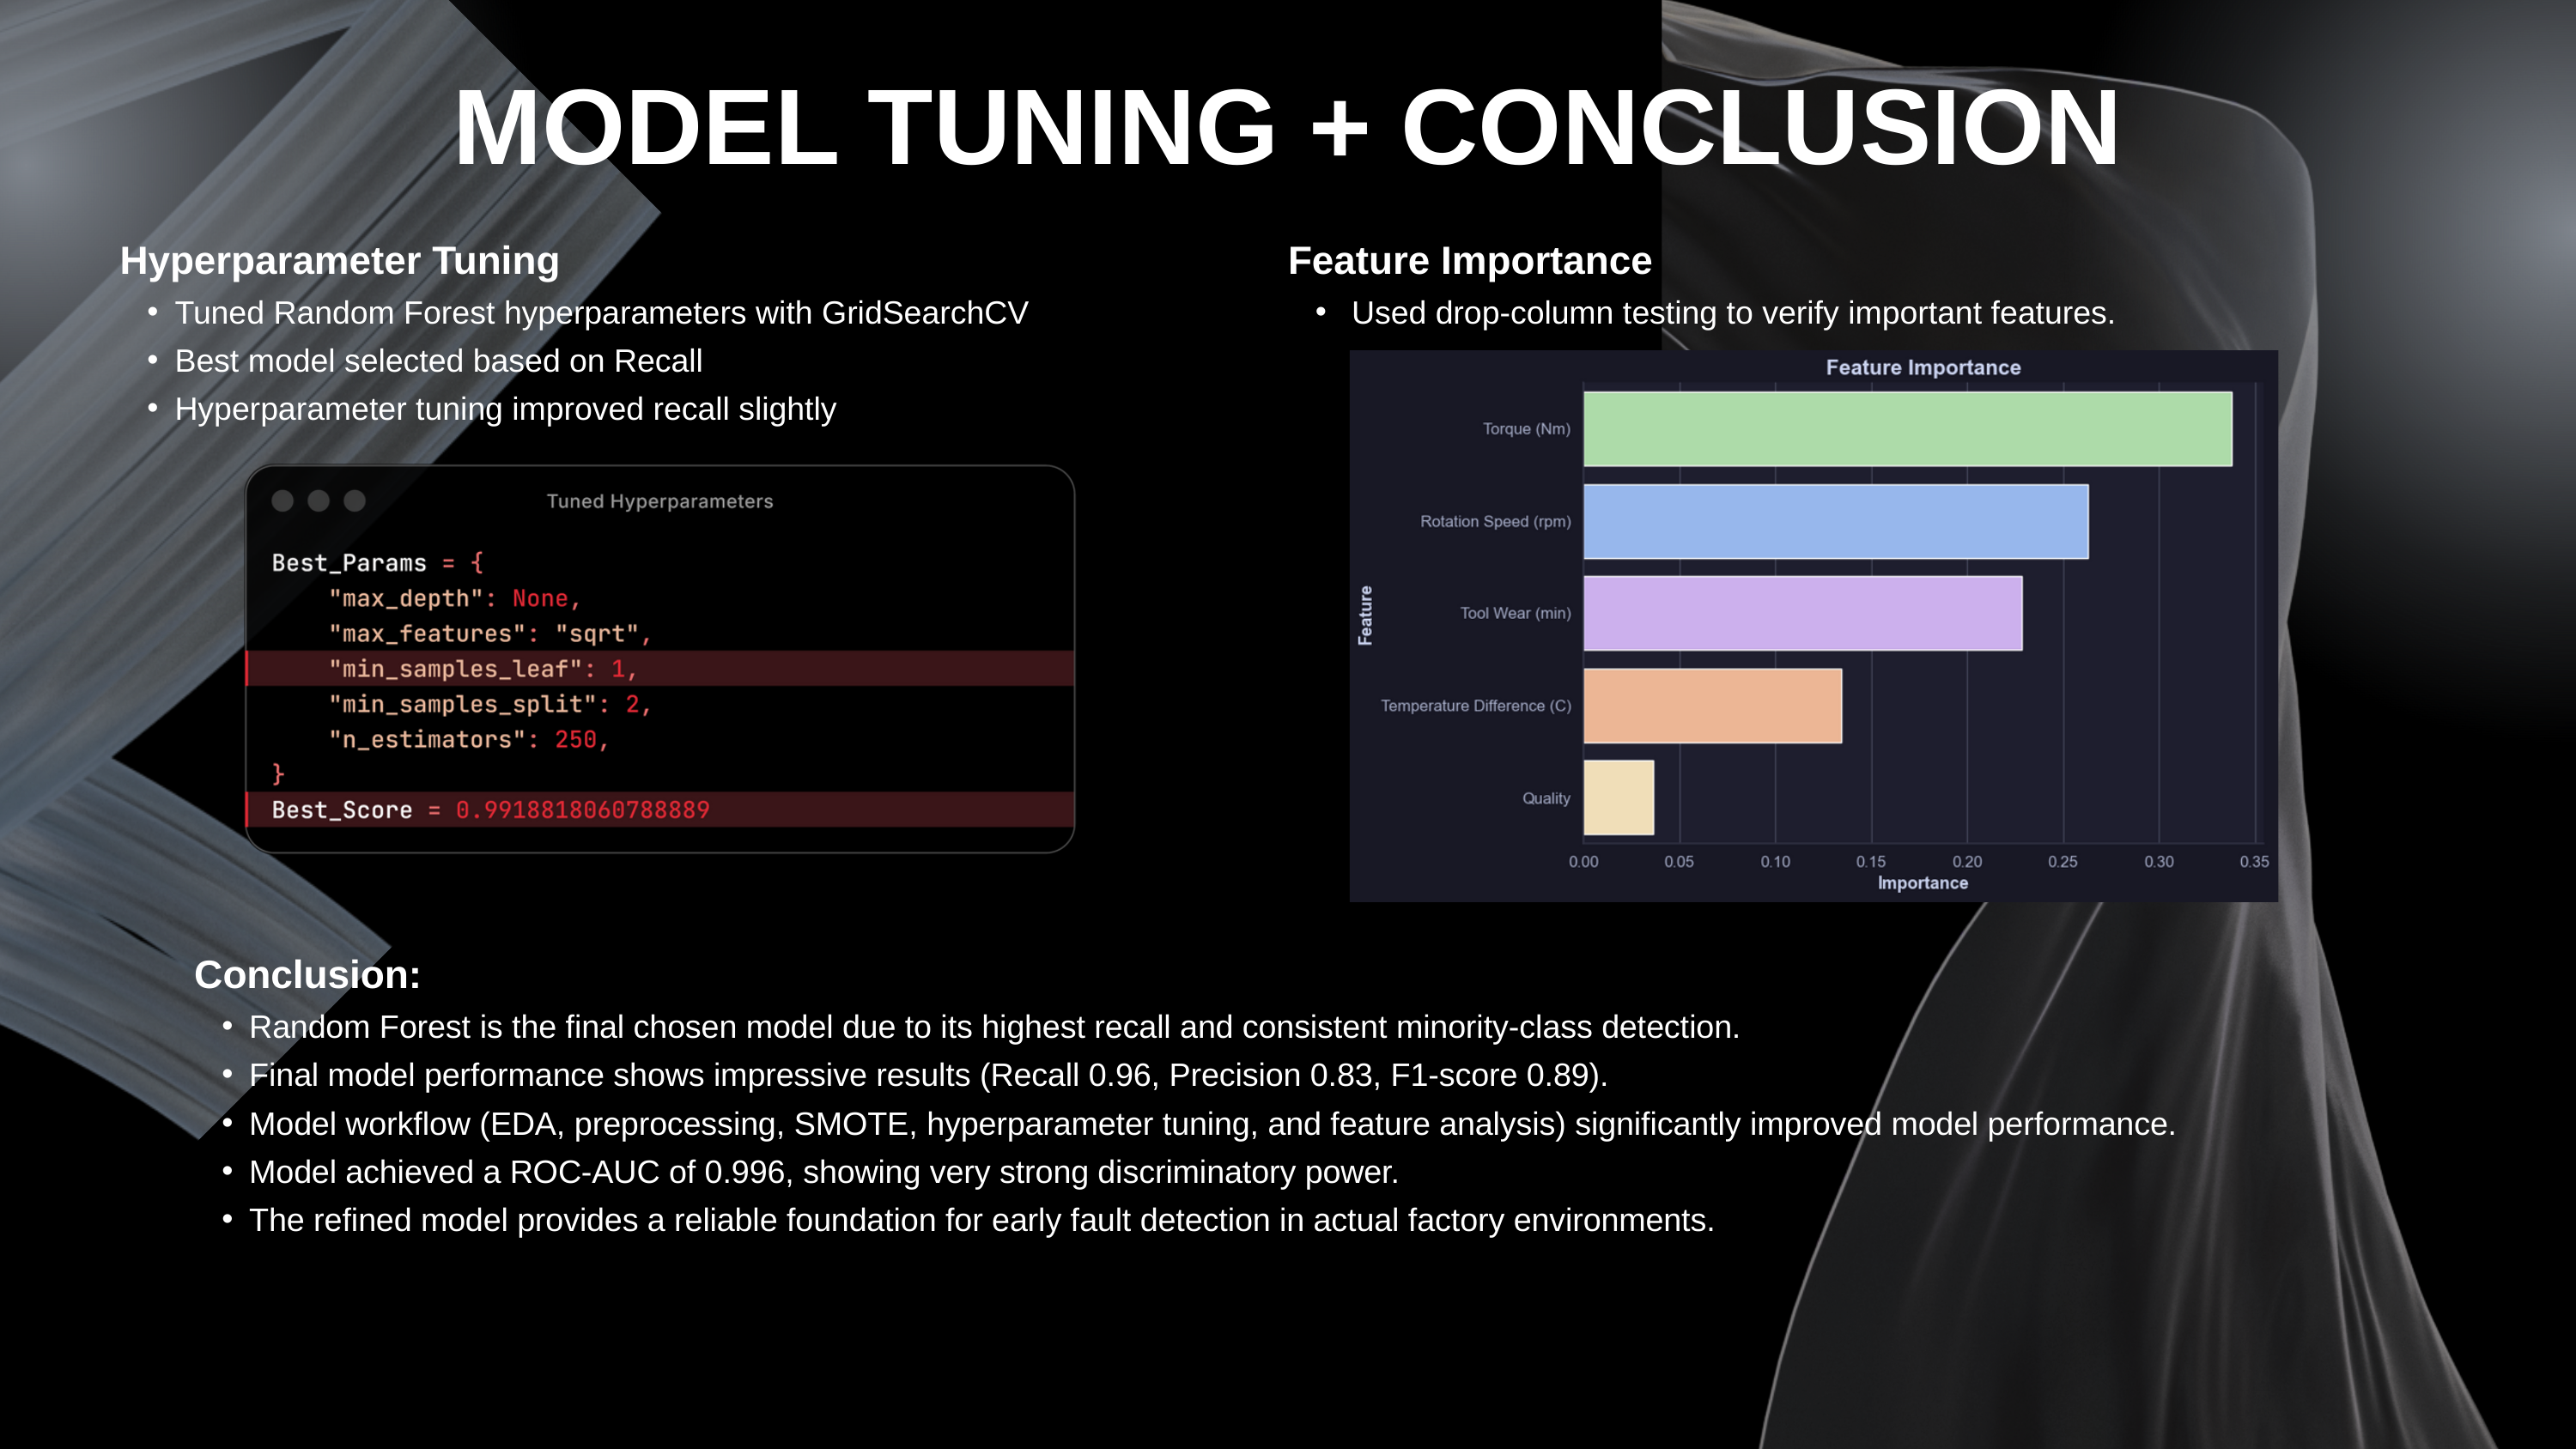

MODEL TUNING + CONCLUSION
Hyperparameter Tuning
Tuned Random Forest hyperparameters with GridSearchCV
Best model selected based on Recall
Hyperparameter tuning improved recall slightly
Feature Importance
 Used drop-column testing to verify important features.

Conclusion:
Random Forest is the final chosen model due to its highest recall and consistent minority-class detection.
Final model performance shows impressive results (Recall 0.96, Precision 0.83, F1-score 0.89).
Model workflow (EDA, preprocessing, SMOTE, hyperparameter tuning, and feature analysis) significantly improved model performance.
Model achieved a ROC-AUC of 0.996, showing very strong discriminatory power.
The refined model provides a reliable foundation for early fault detection in actual factory environments.